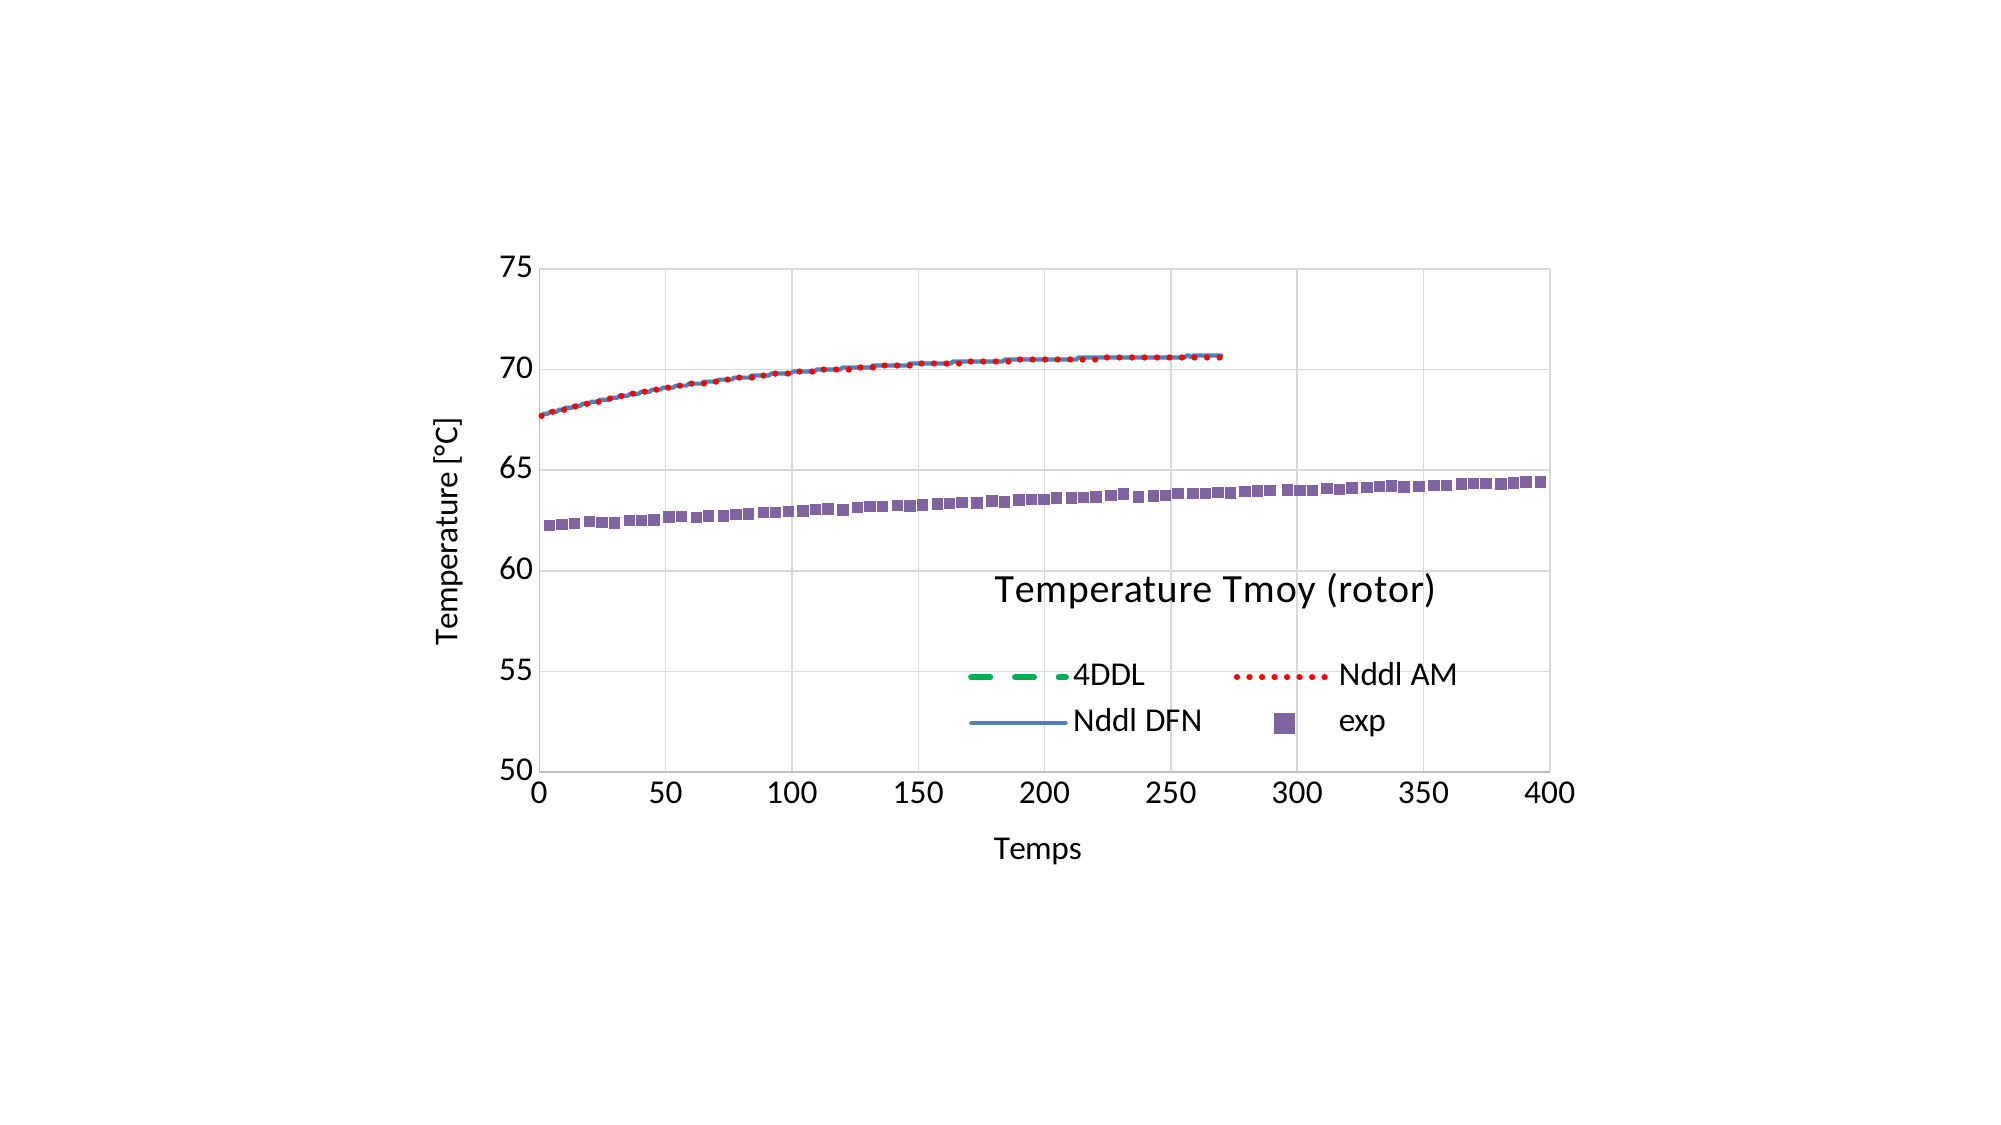

### Chart: Temperature Tmoy (rotor)

| Category |  |  |  |  |
|---|---|---|---|---|